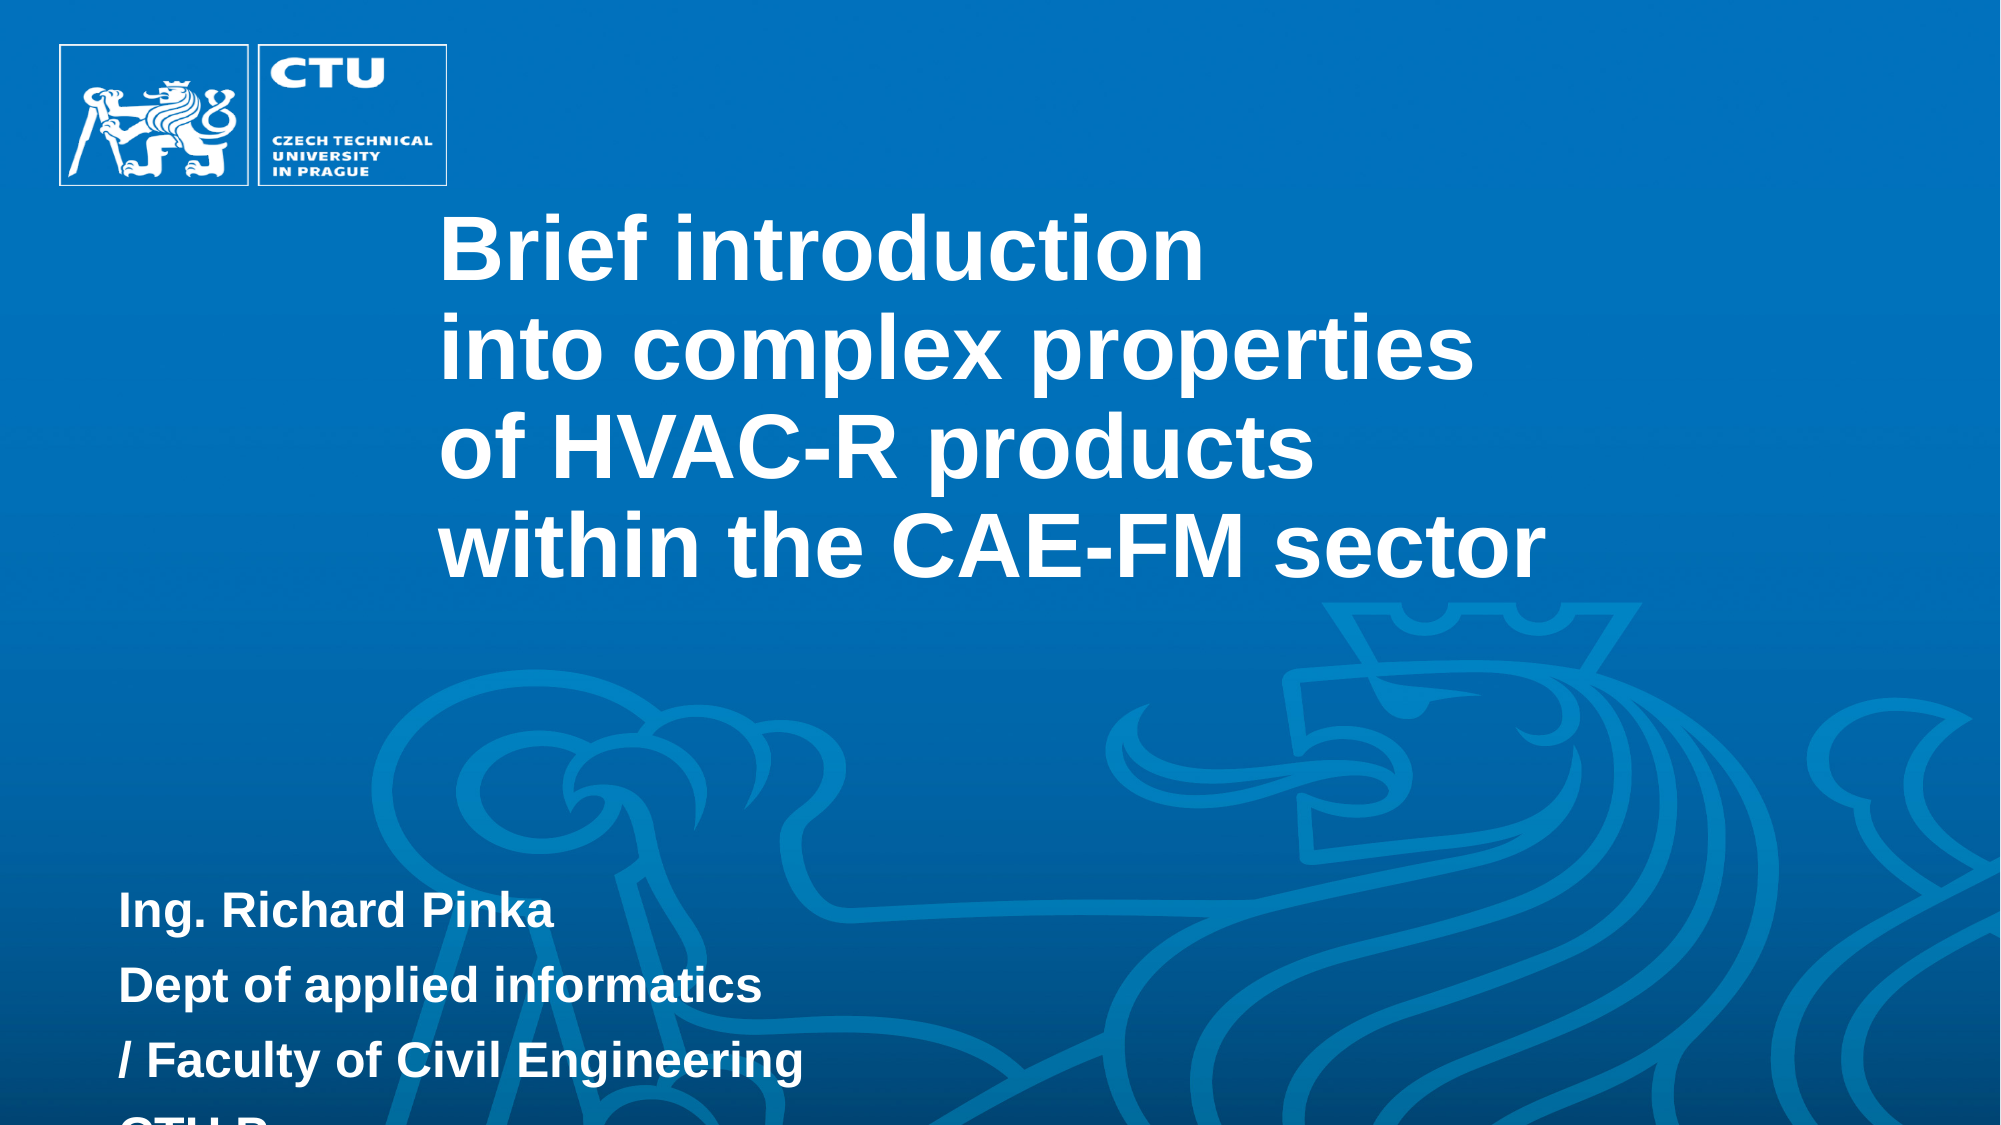

# Brief introduction into complex properties of HVAC-R products within the CAE-FM sector
Ing. Richard Pinka
Dept of applied informatics
/ Faculty of Civil Engineering
CTU Prague